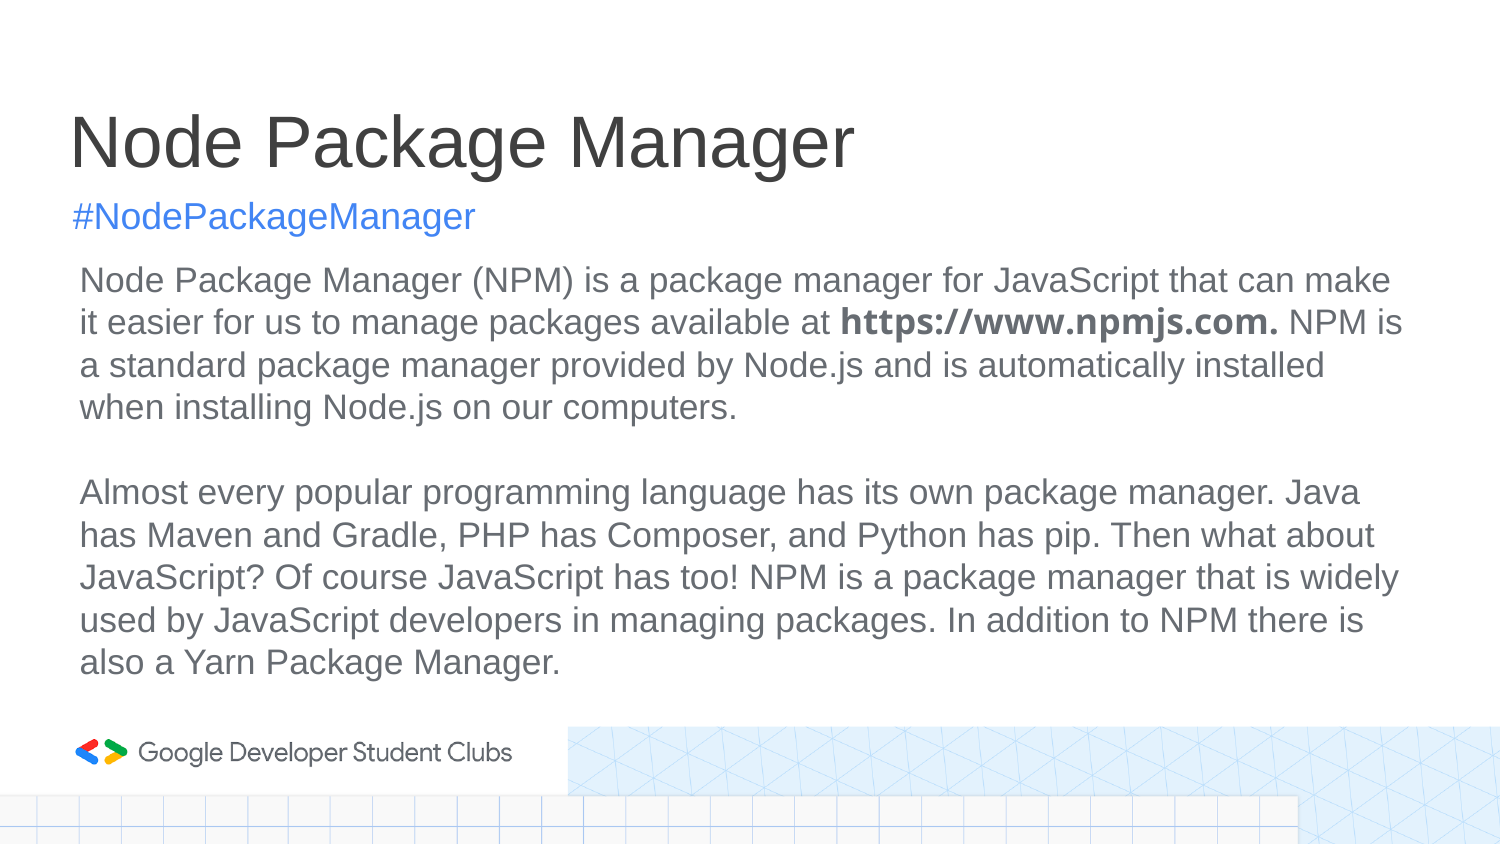

# Node Package Manager
#NodePackageManager
Node Package Manager (NPM) is a package manager for JavaScript that can make it easier for us to manage packages available at https://www.npmjs.com. NPM is a standard package manager provided by Node.js and is automatically installed when installing Node.js on our computers.

Almost every popular programming language has its own package manager. Java has Maven and Gradle, PHP has Composer, and Python has pip. Then what about JavaScript? Of course JavaScript has too! NPM is a package manager that is widely used by JavaScript developers in managing packages. In addition to NPM there is also a Yarn Package Manager.